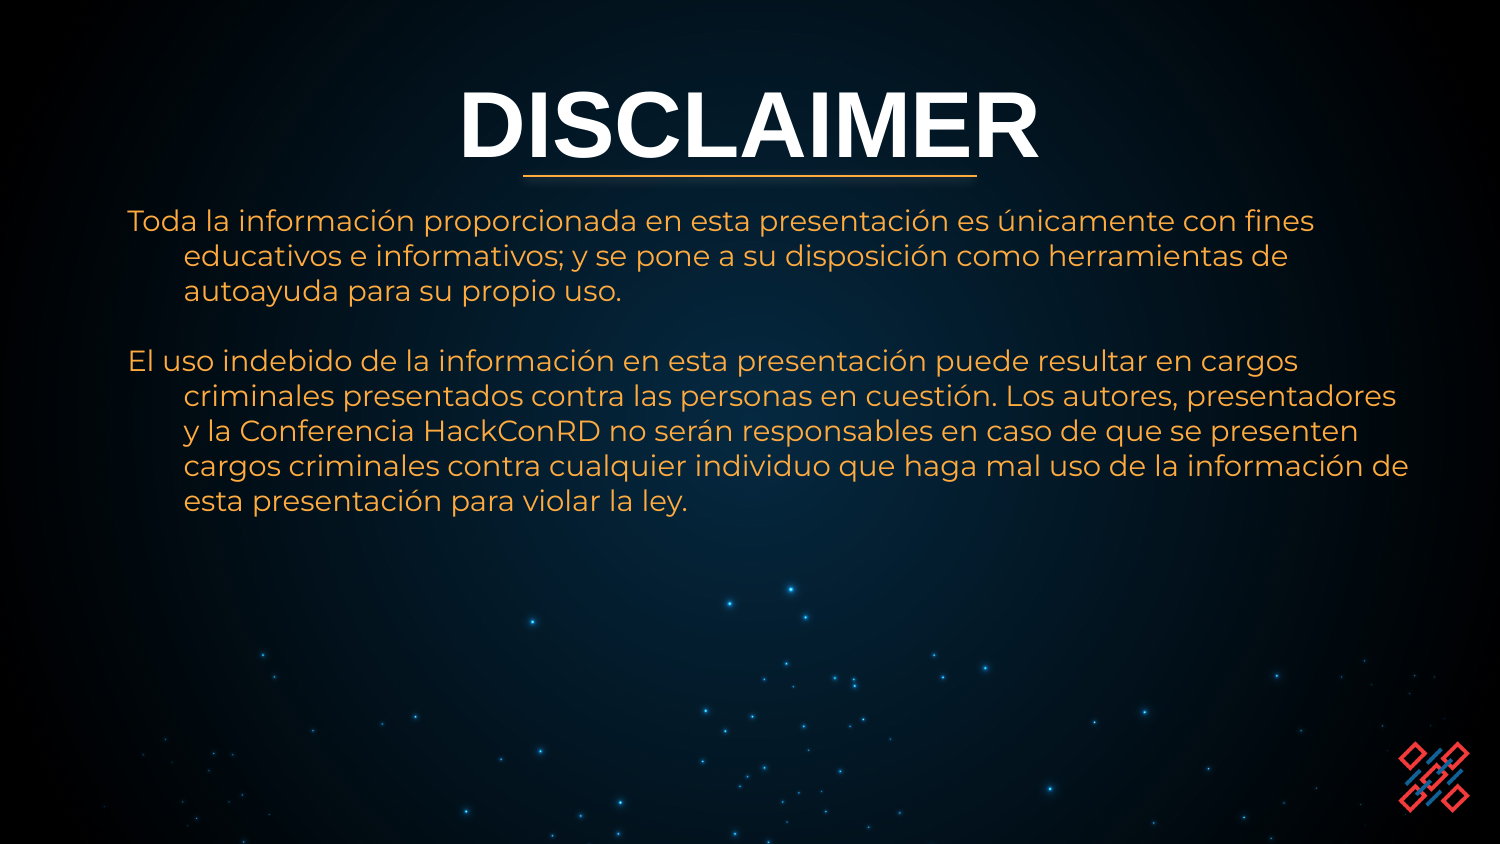

# DISCLAIMER
Toda la información proporcionada en esta presentación es únicamente con fines educativos e informativos; y se pone a su disposición como herramientas de autoayuda para su propio uso.

El uso indebido de la información en esta presentación puede resultar en cargos criminales presentados contra las personas en cuestión. Los autores, presentadores y la Conferencia HackConRD no serán responsables en caso de que se presenten cargos criminales contra cualquier individuo que haga mal uso de la información de esta presentación para violar la ley.